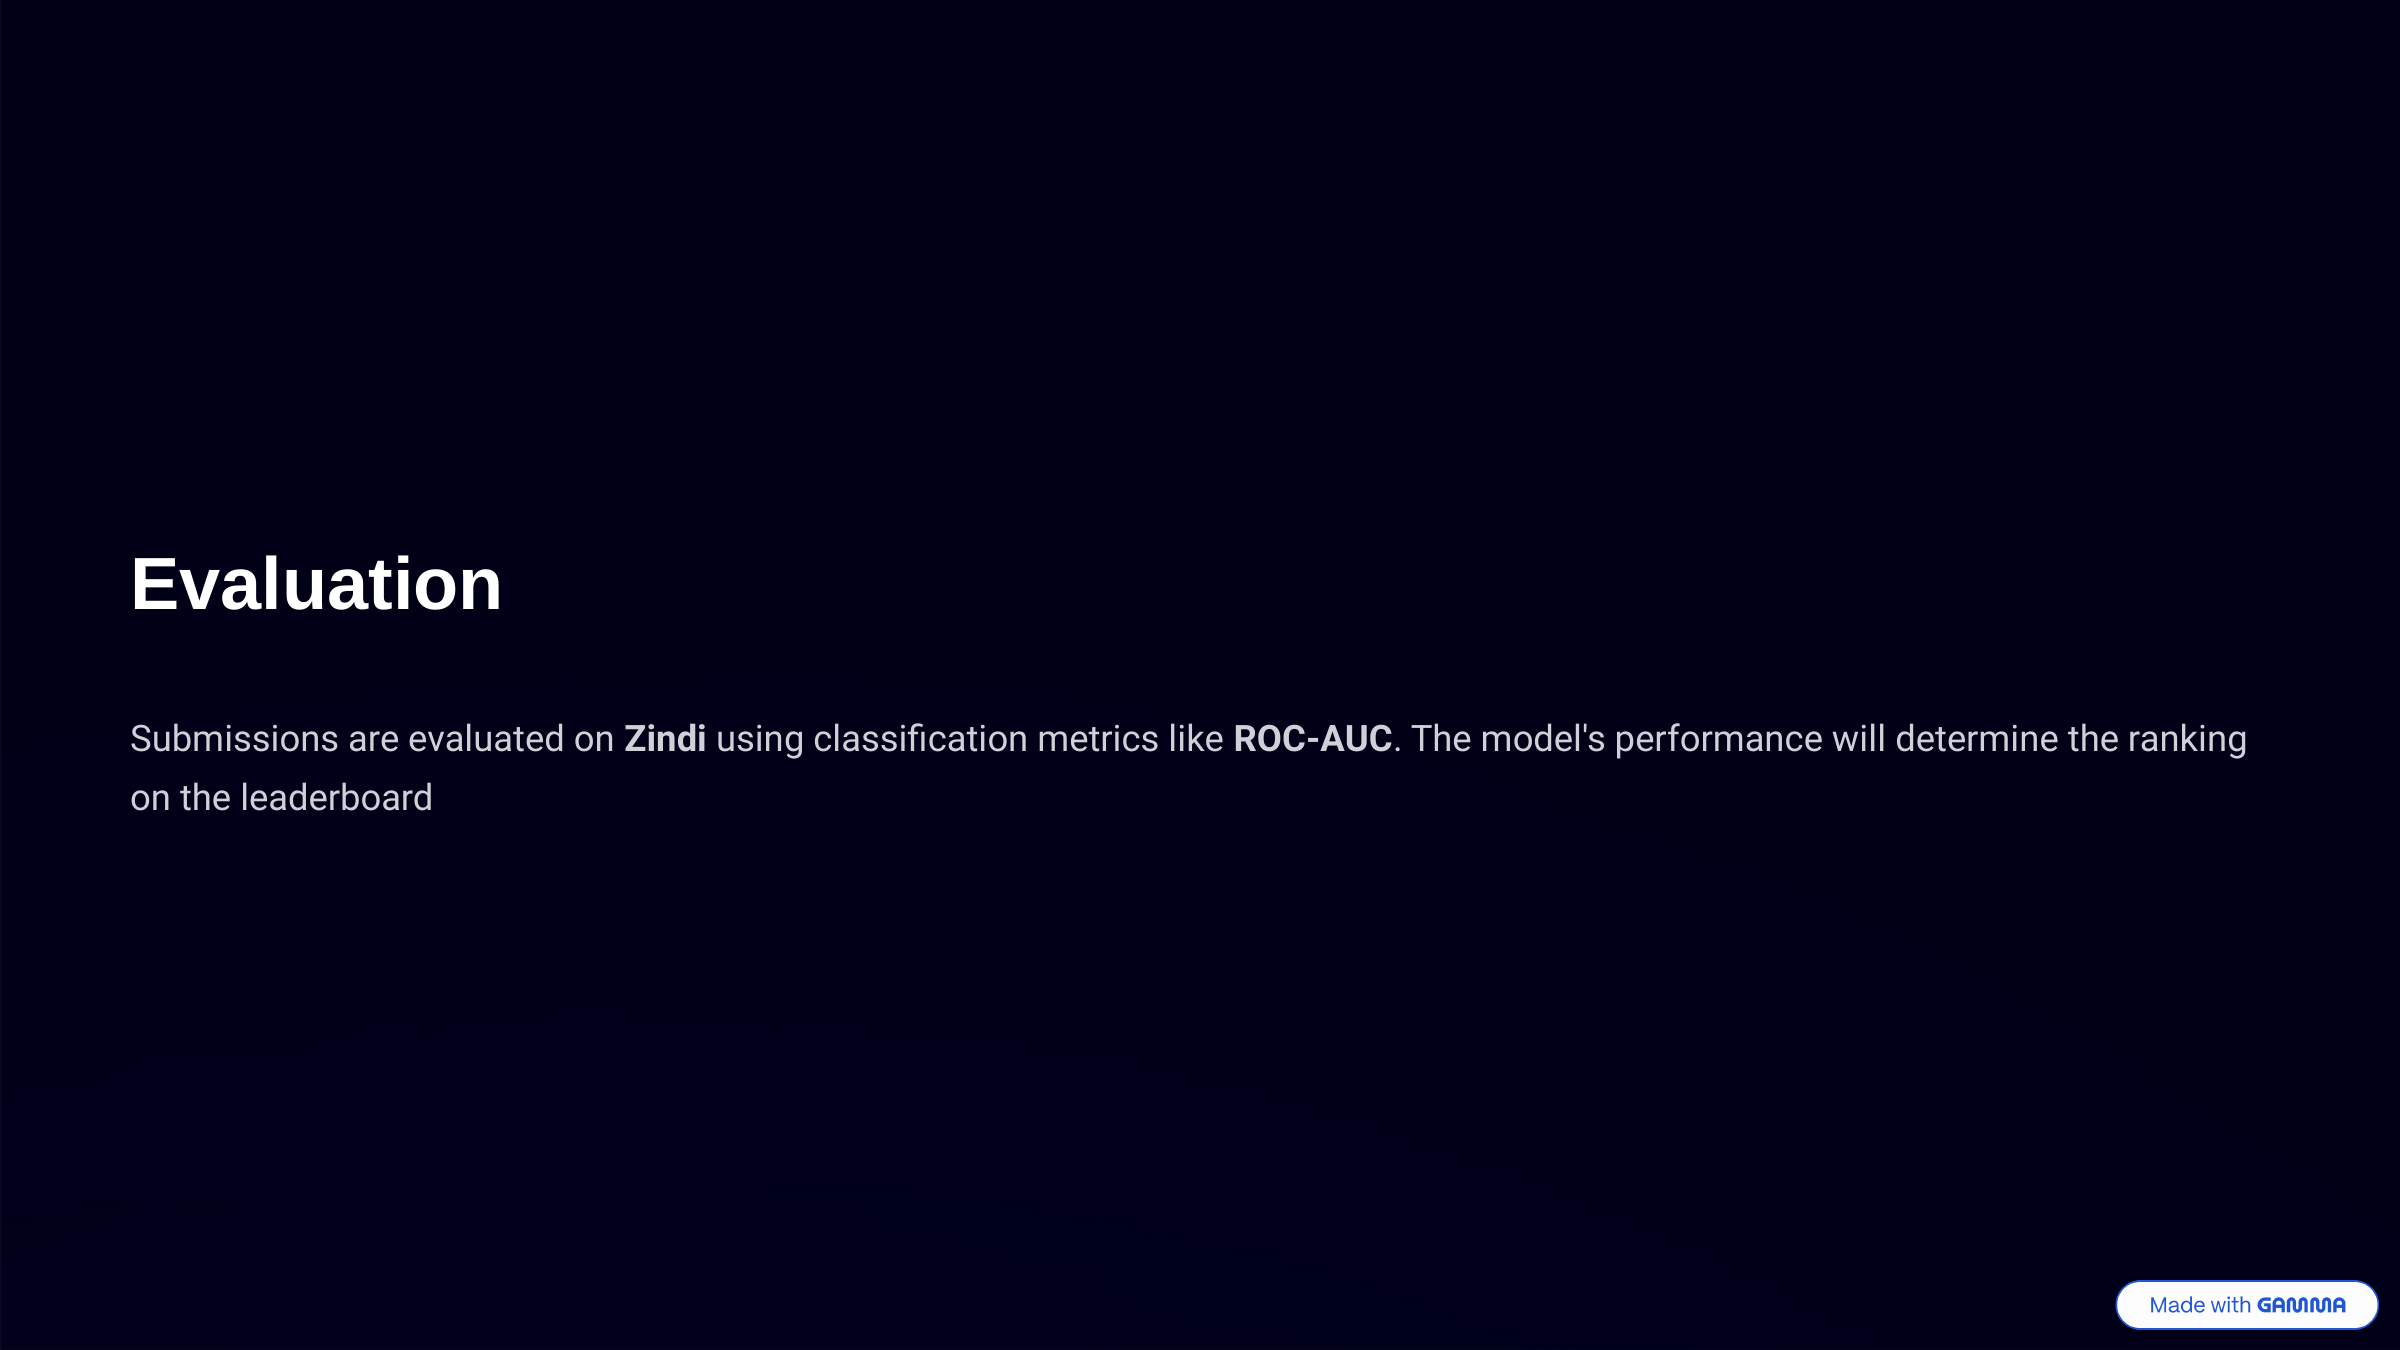

Evaluation
Submissions are evaluated on Zindi using classification metrics like ROC-AUC. The model's performance will determine the ranking on the leaderboard